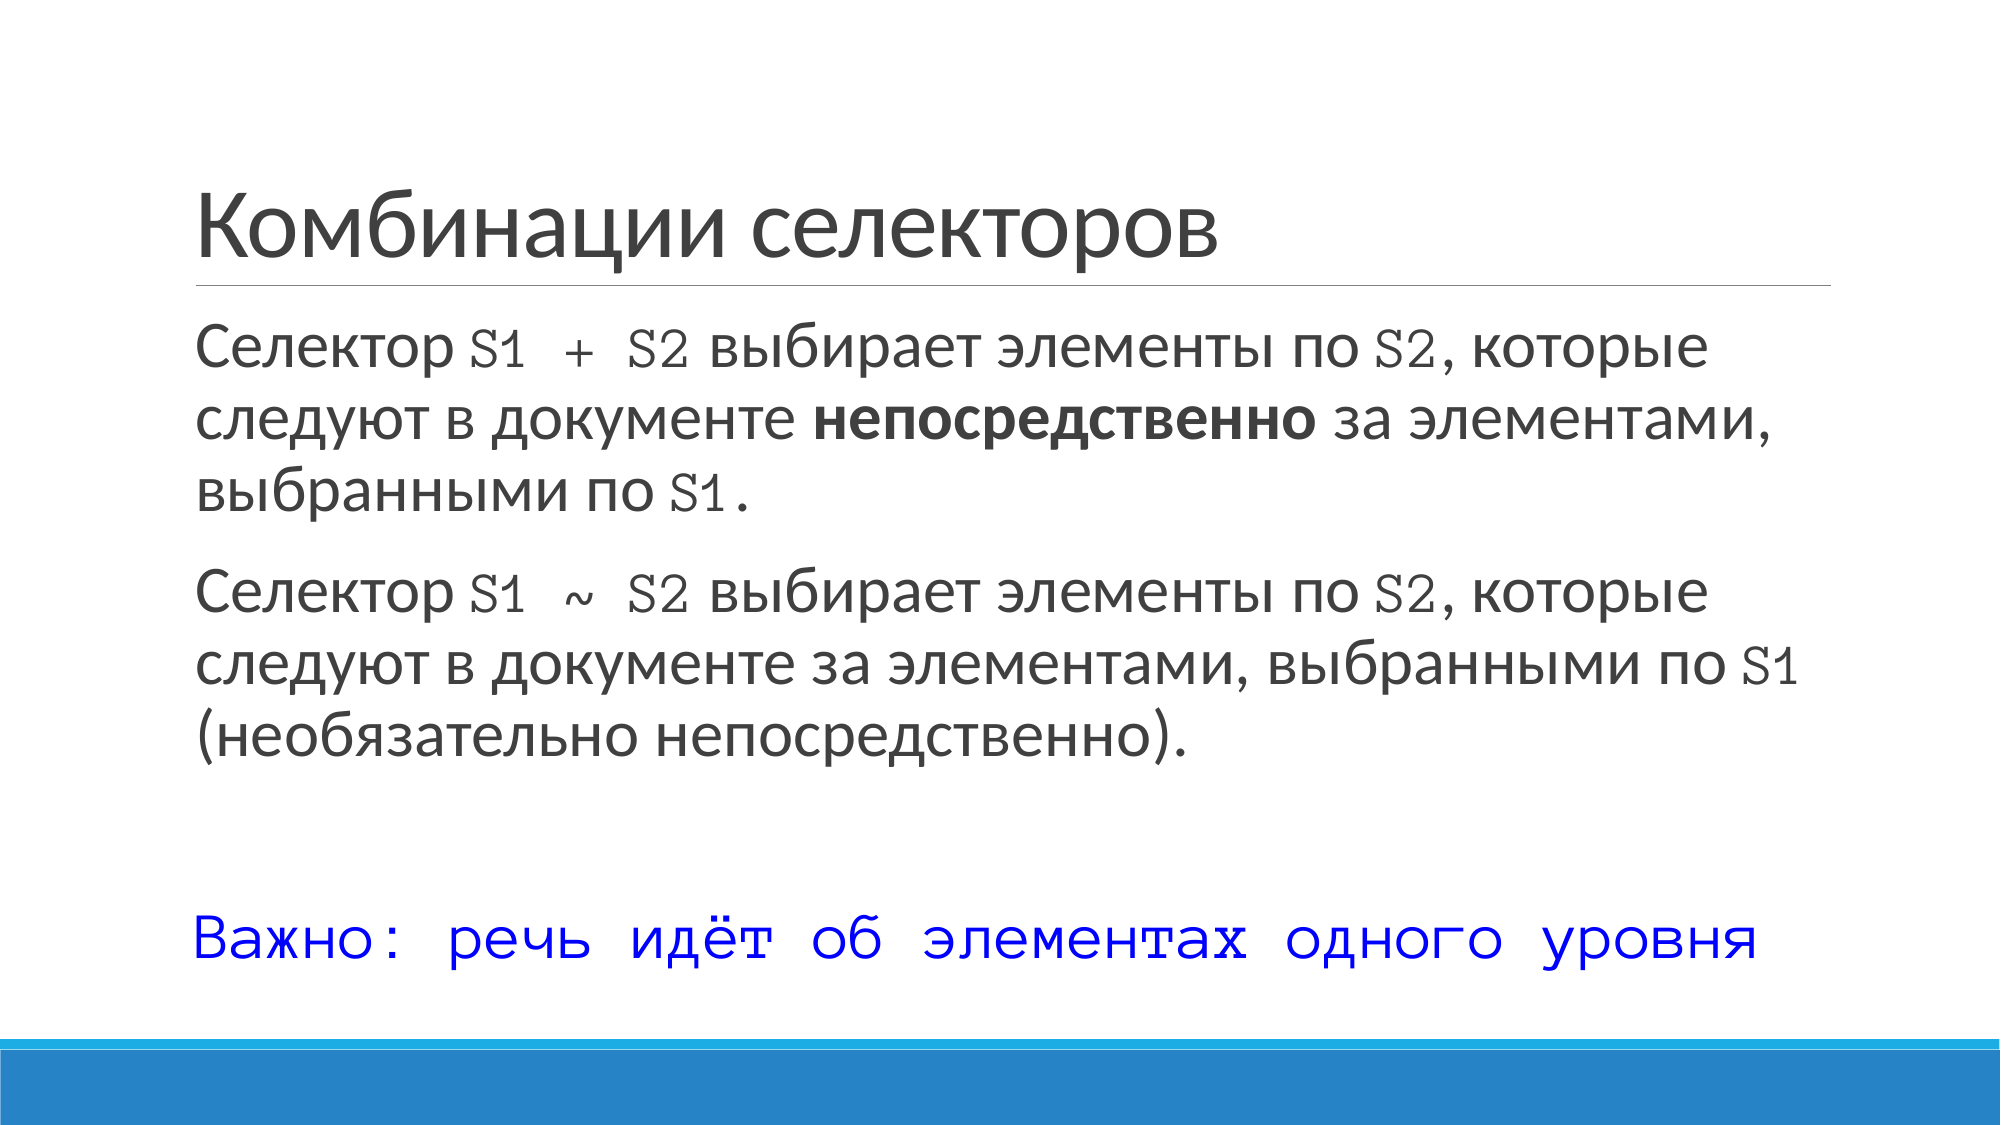

# Комбинации селекторов
Селектор S1 + S2 выбирает элементы по S2, которые следуют в документе непосредственно за элементами, выбранными по S1.
Селектор S1 ~ S2 выбирает элементы по S2, которые следуют в документе за элементами, выбранными по S1 (необязательно непосредственно).

Важно: речь идёт об элементах одного уровня